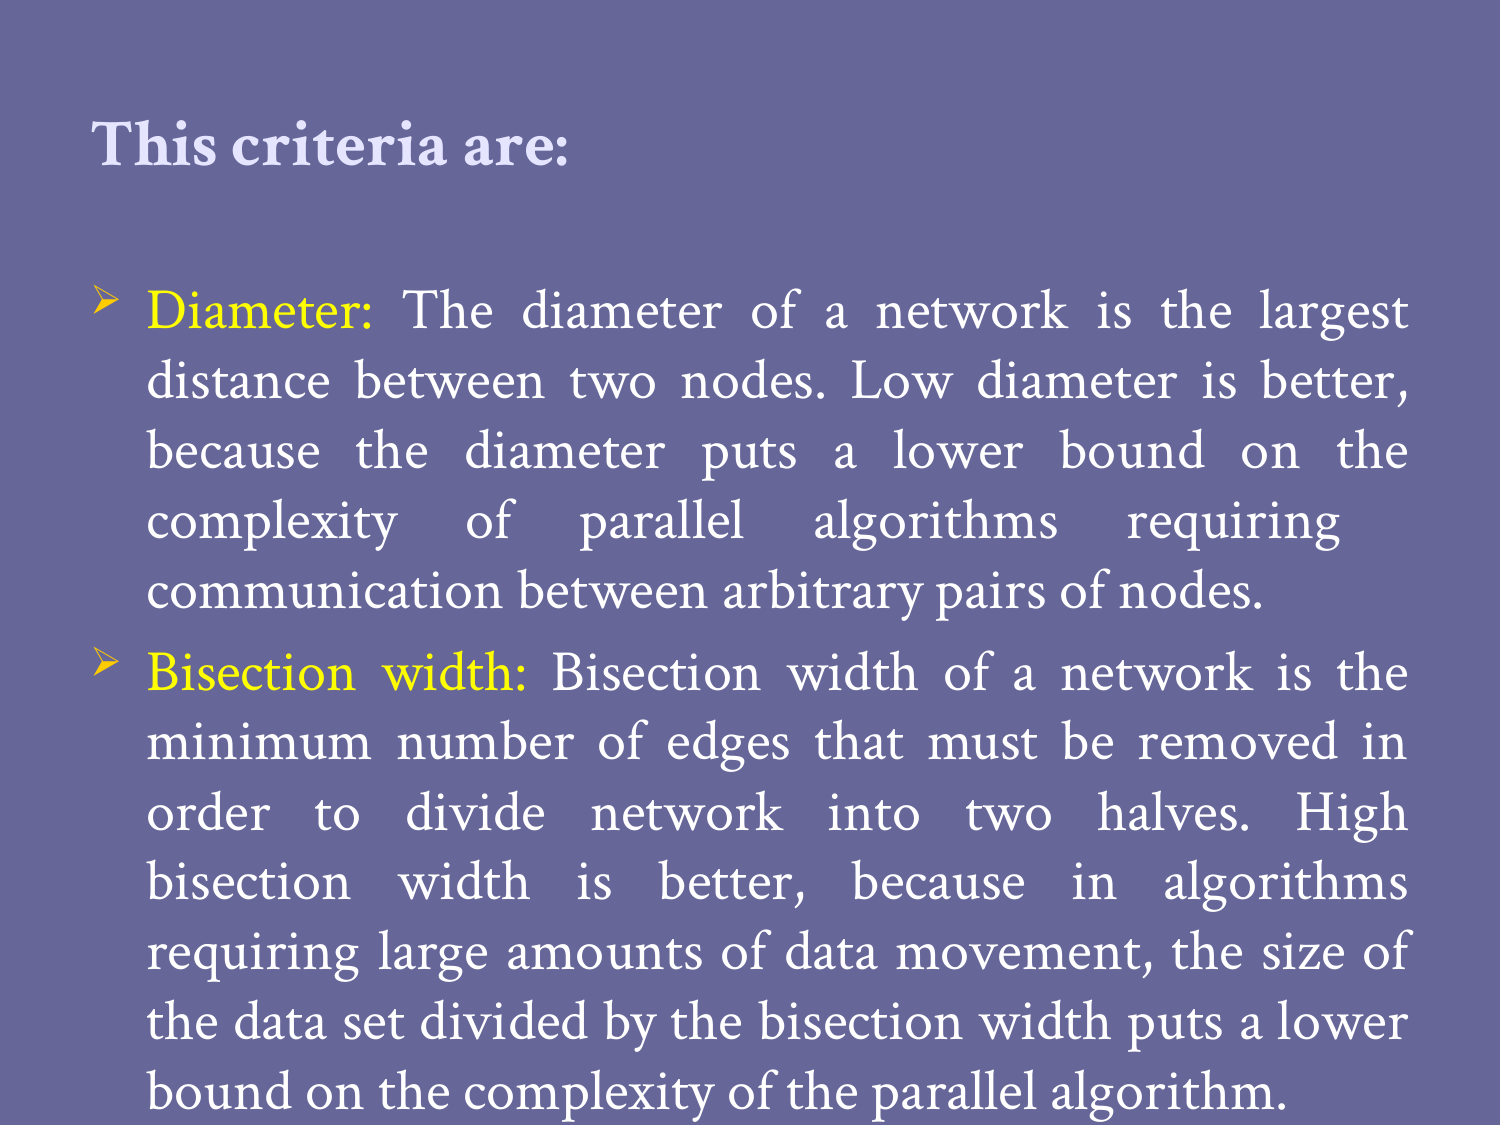

# This criteria are:
Diameter: The diameter of a network is the largest distance between two nodes. Low diameter is better, because the diameter puts a lower bound on the complexity of parallel algorithms requiring  communication between arbitrary pairs of nodes.
Bisection width: Bisection width of a network is the minimum number of edges that must be removed in order to divide network into two halves. High bisection width is better, because in algorithms requiring large amounts of data movement, the size of the data set divided by the bisection width puts a lower bound on the complexity of the parallel algorithm.